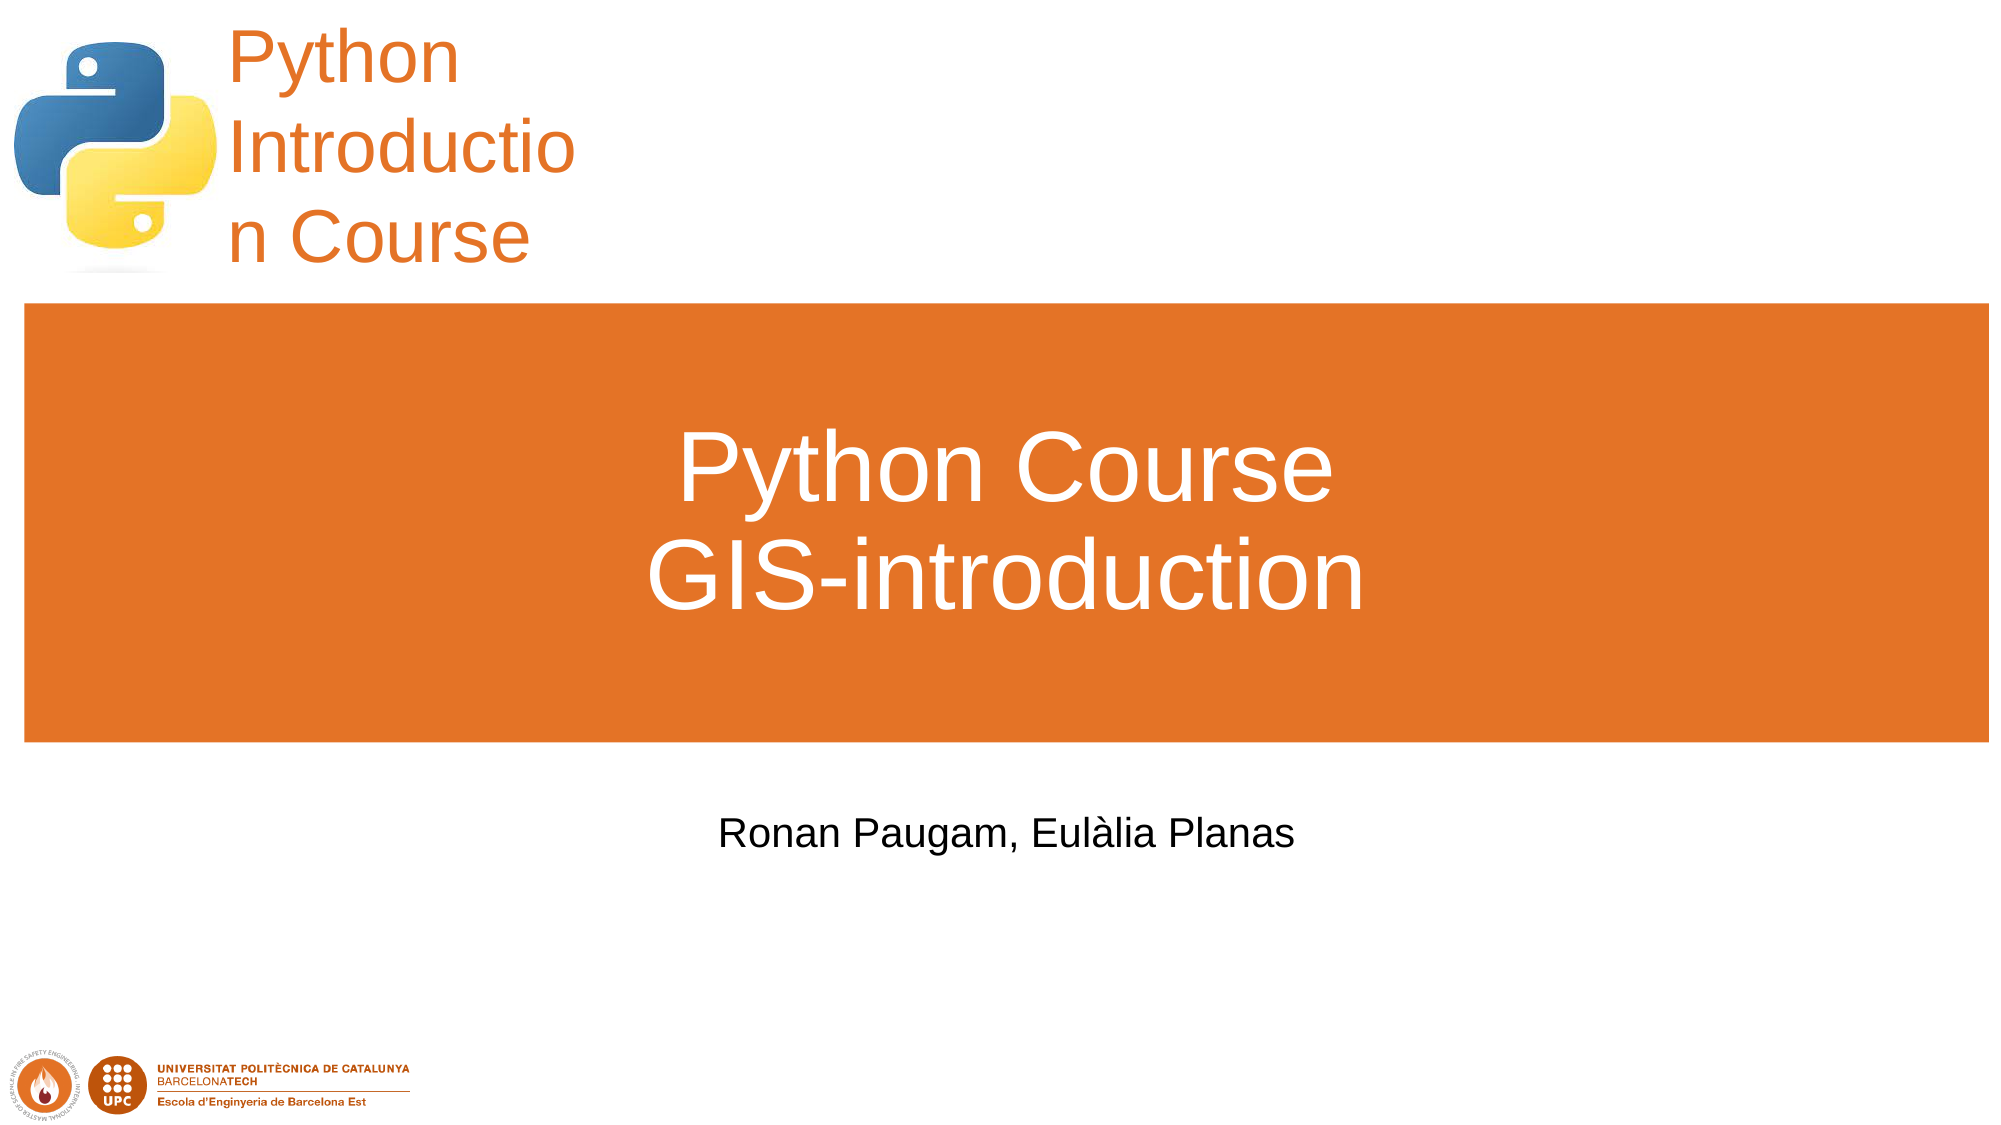

# Python Course GIS-introduction
Ronan Paugam, Eulàlia Planas